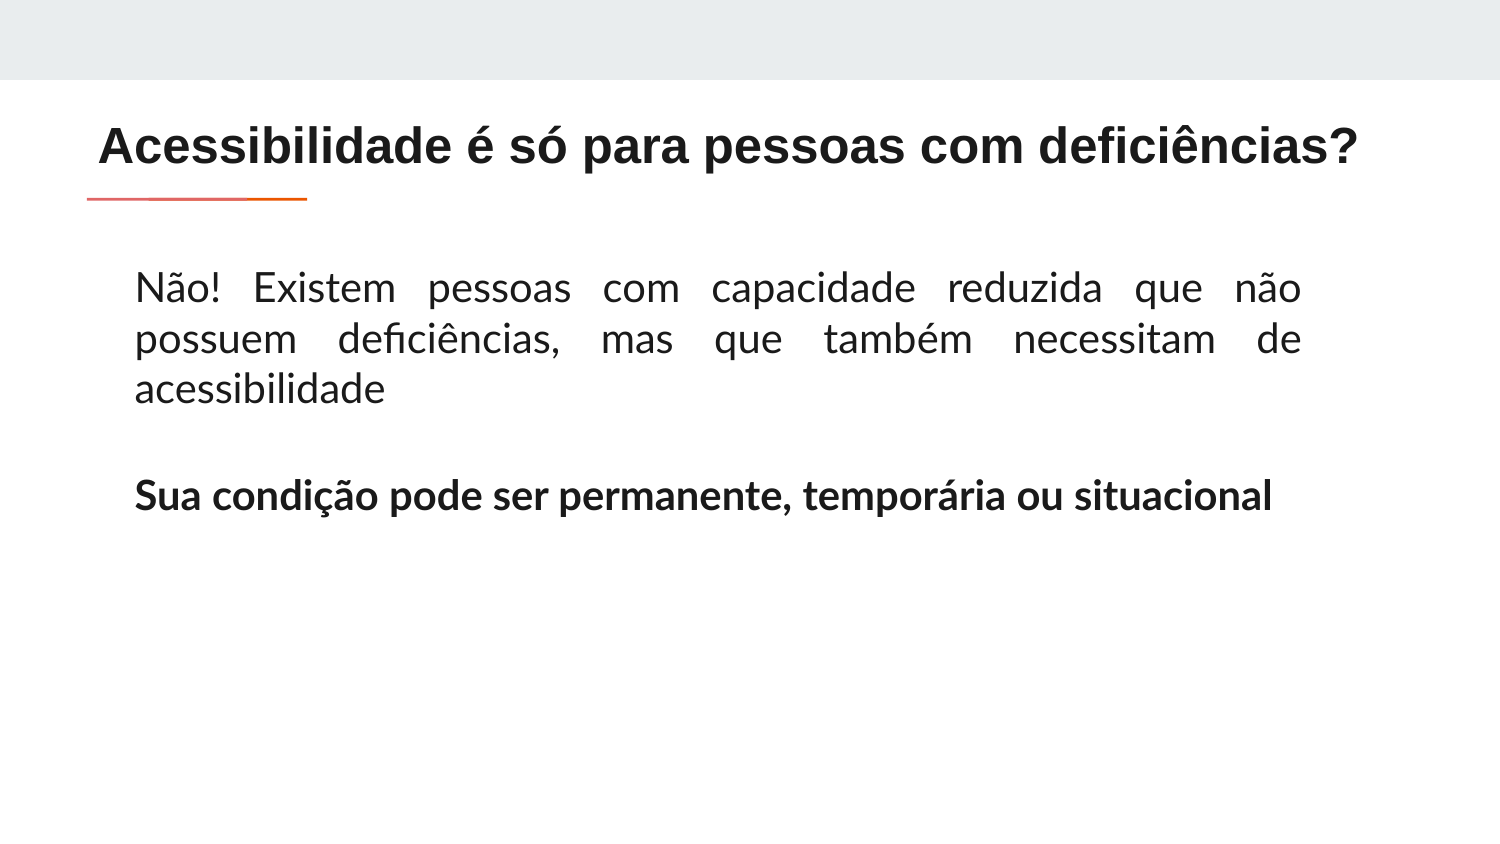

# Acessibilidade é só para pessoas com deficiências?
Não! Existem pessoas com capacidade reduzida que não possuem deficiências, mas que também necessitam de acessibilidade
Sua condição pode ser permanente, temporária ou situacional